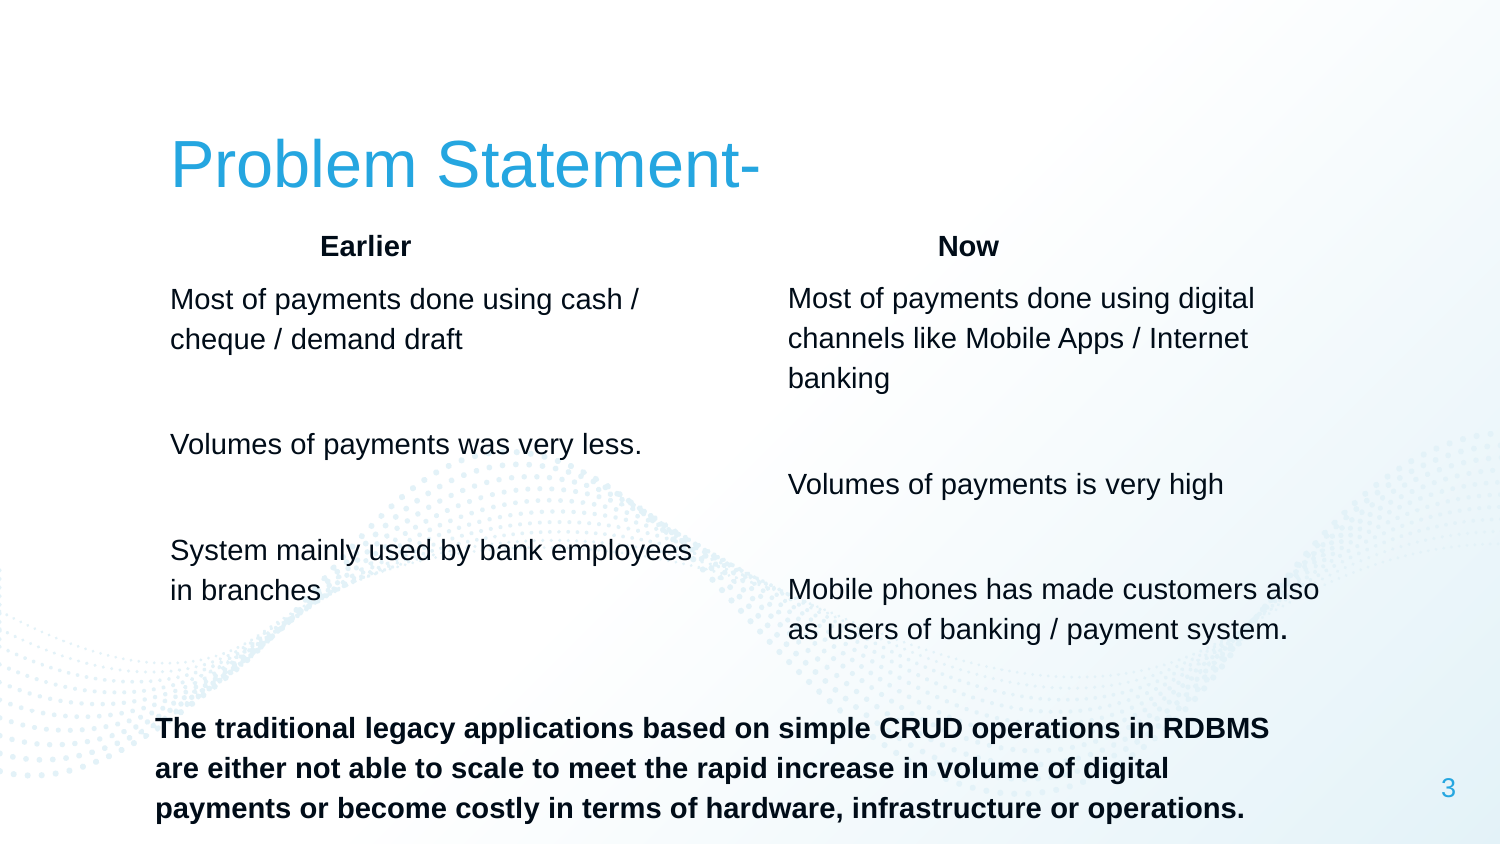

# Problem Statement-
	Now
Most of payments done using digital channels like Mobile Apps / Internet banking

Volumes of payments is very high

Mobile phones has made customers also as users of banking / payment system.
	Earlier
Most of payments done using cash / cheque / demand draft

Volumes of payments was very less.

System mainly used by bank employees in branches
The traditional legacy applications based on simple CRUD operations in RDBMS are either not able to scale to meet the rapid increase in volume of digital payments or become costly in terms of hardware, infrastructure or operations.

3